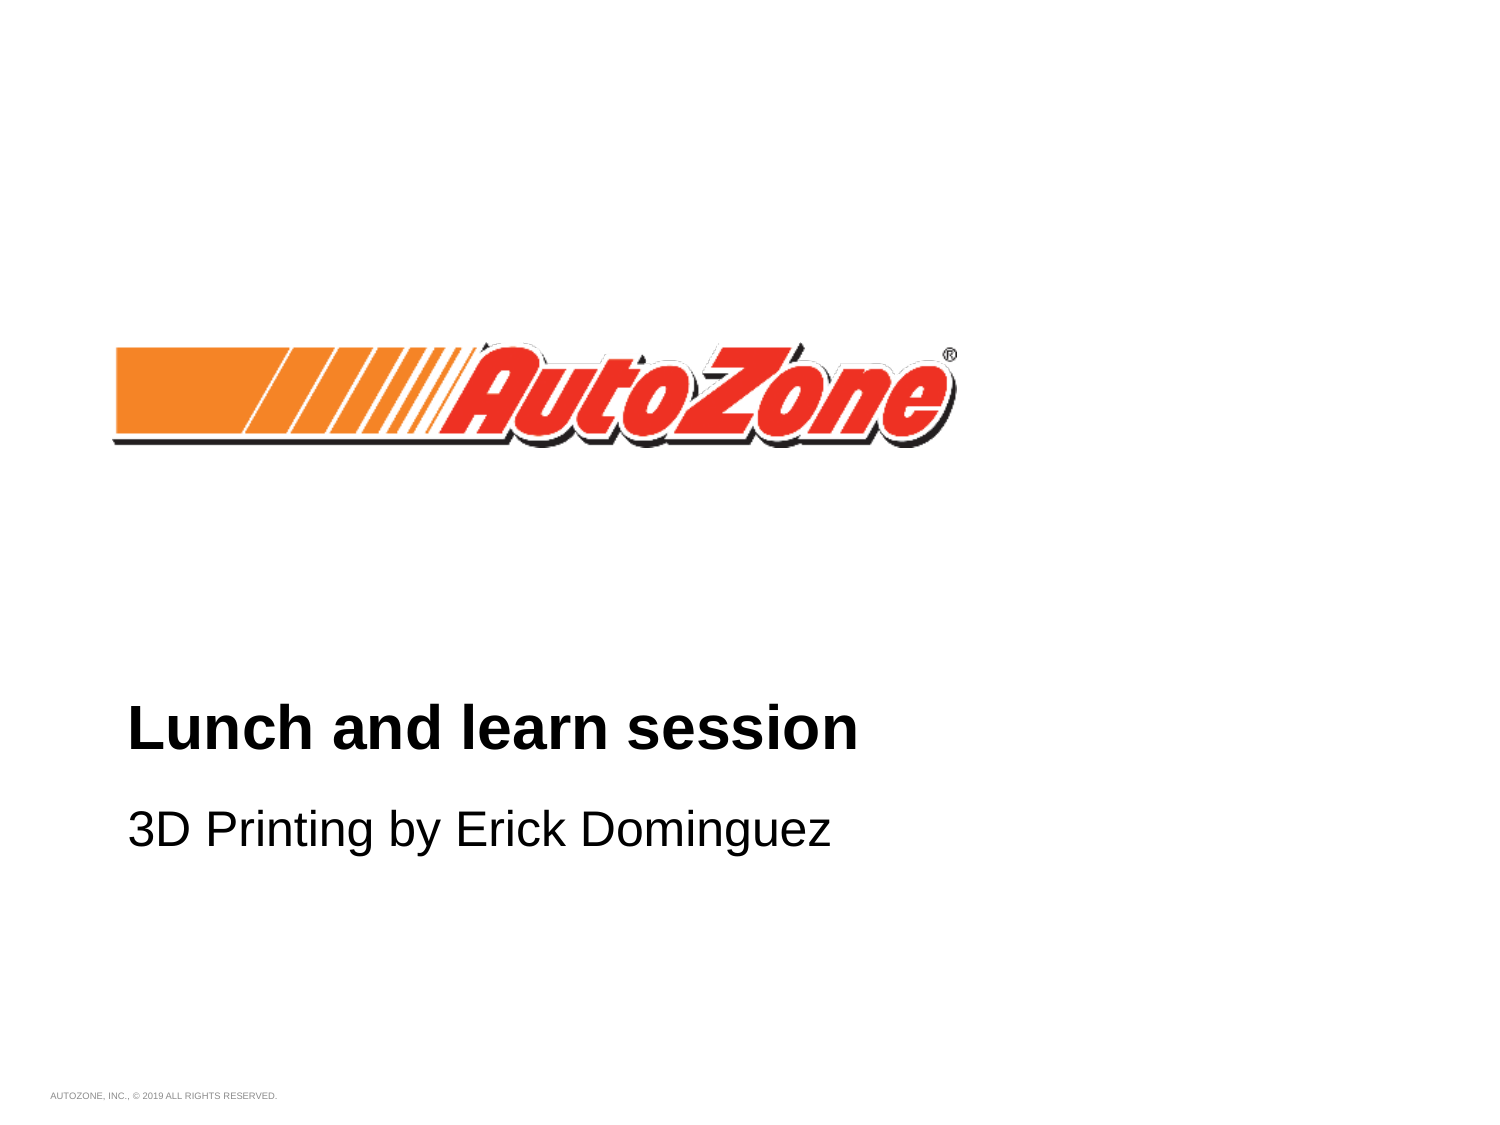

# Lunch and learn session
3D Printing by Erick Dominguez